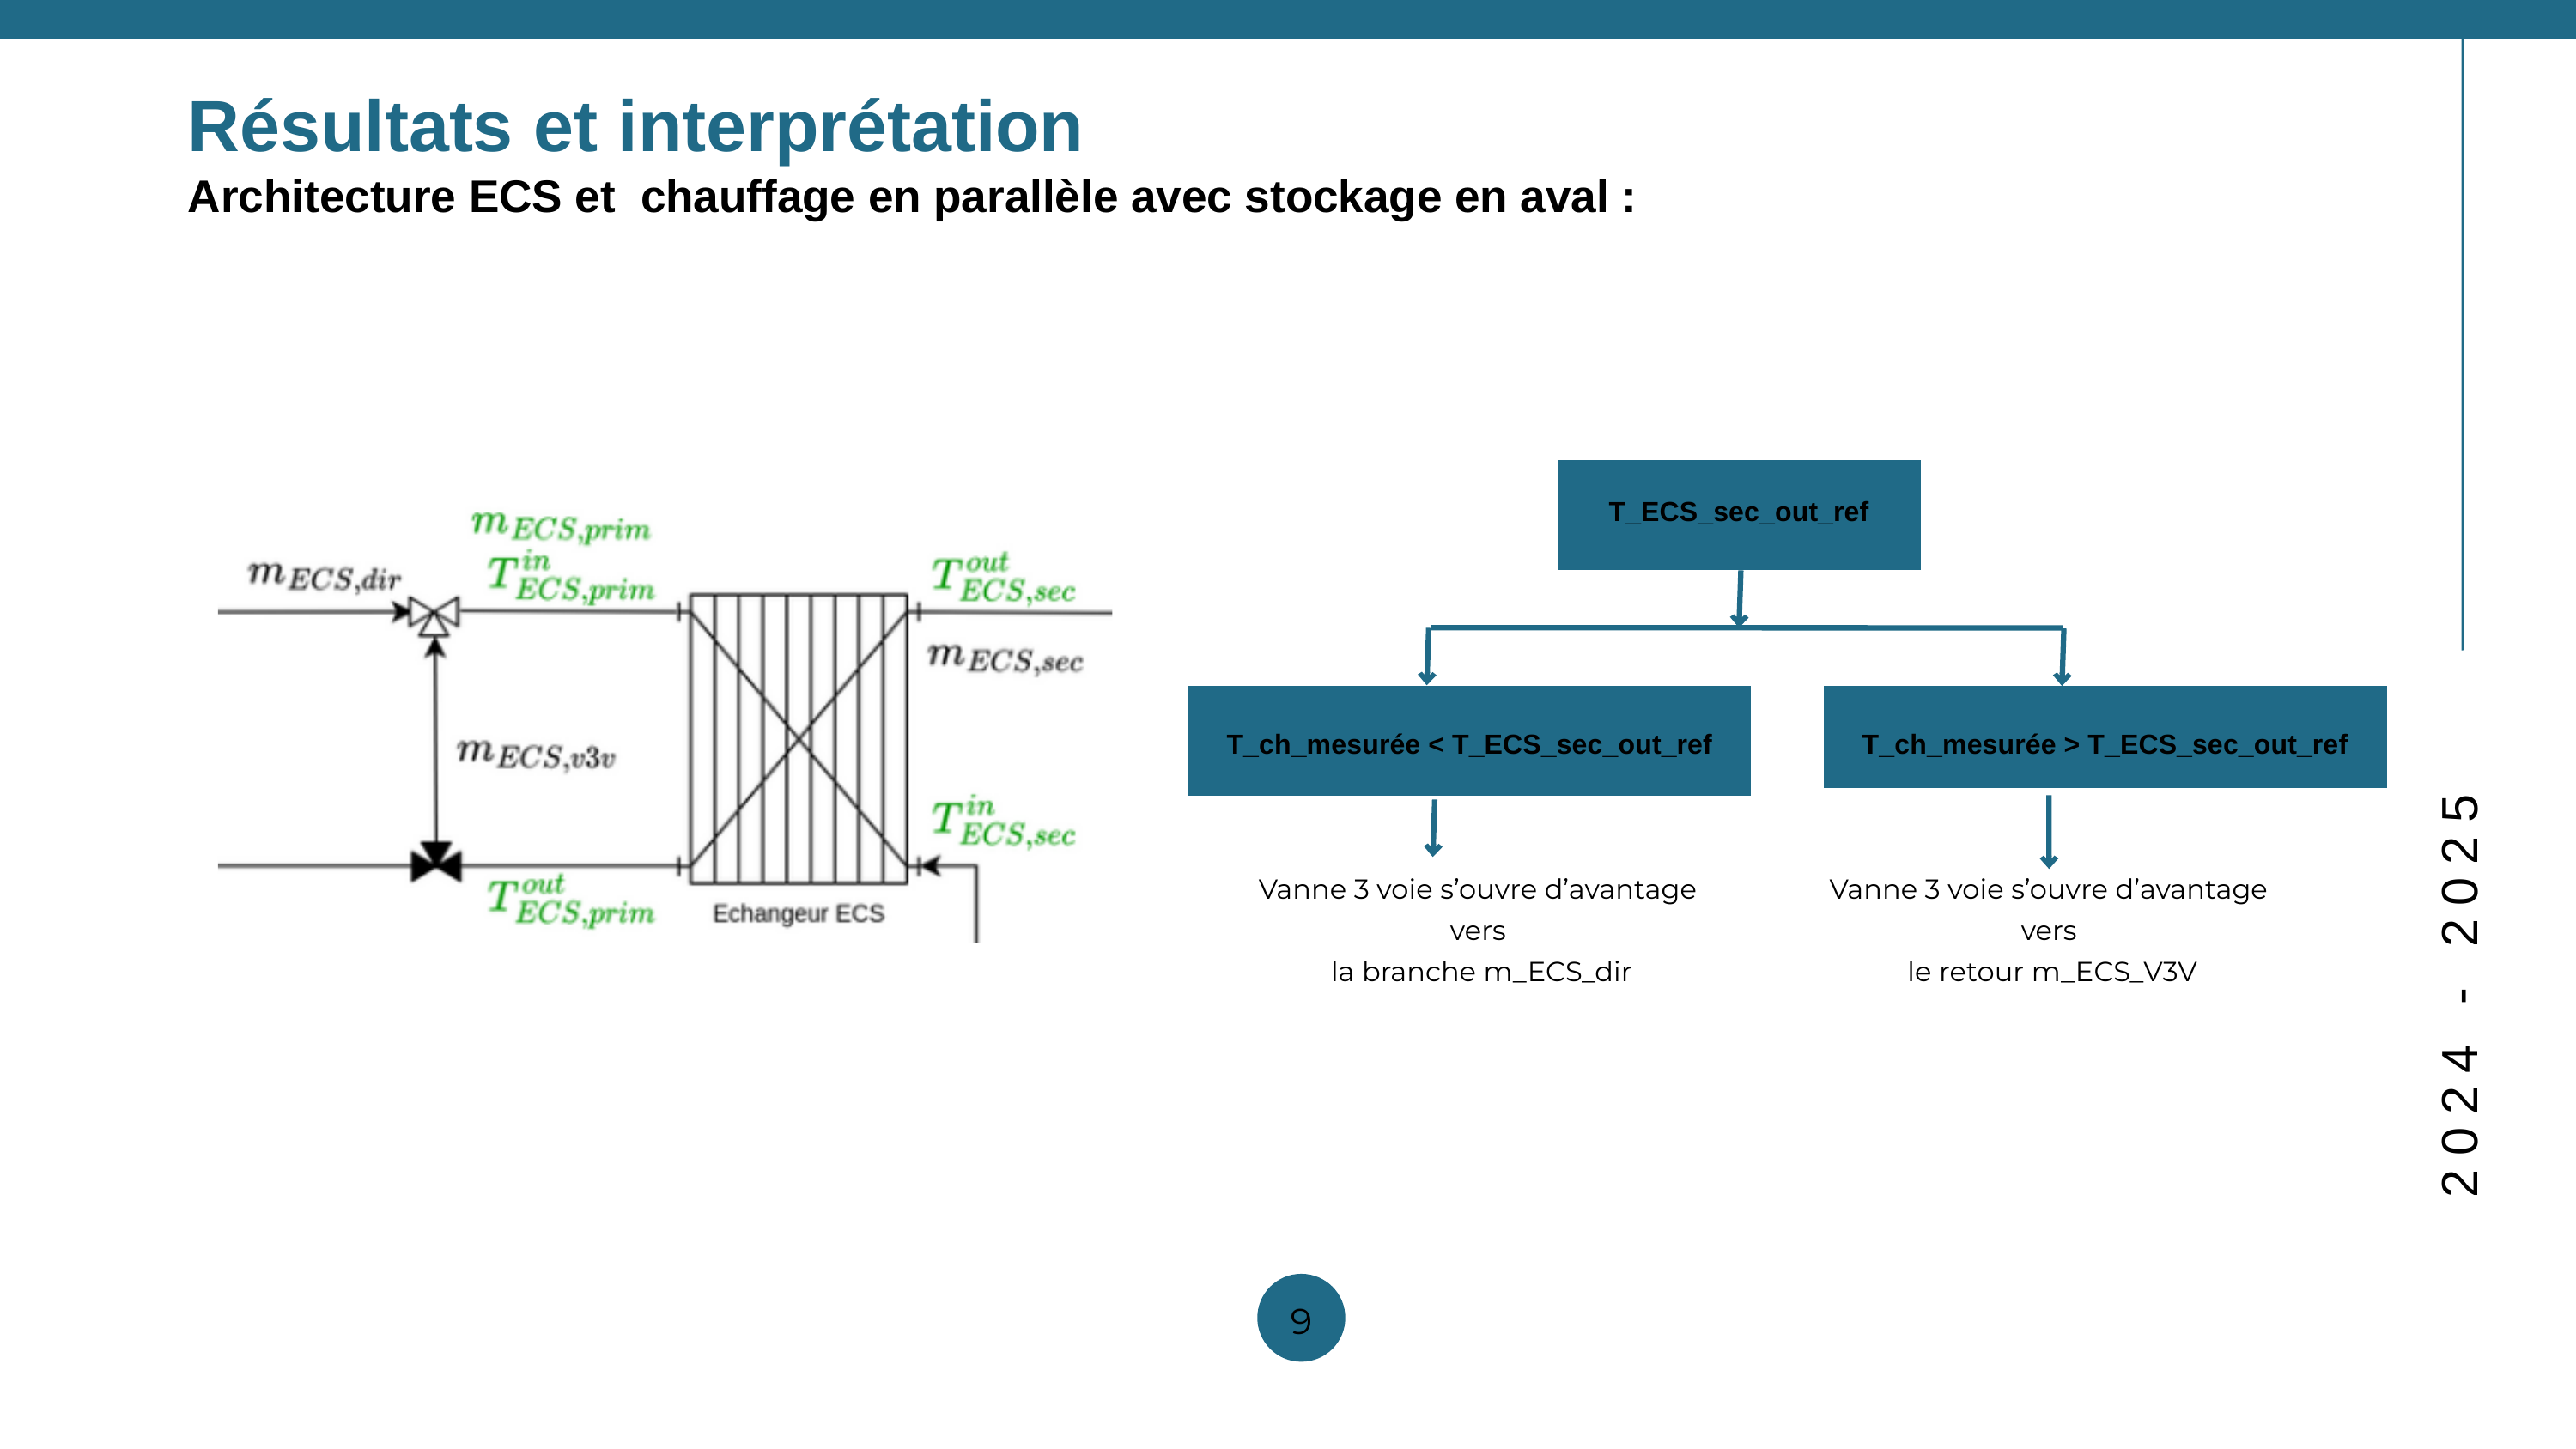

Résultats et interprétation
Architecture ECS et  chauffage en parallèle avec stockage en aval :

T_ECS_sec_out_ref

T_ch_mesurée < T_ECS_sec_out_ref
T_ch_mesurée > T_ECS_sec_out_ref

Vanne 3 voie s’ouvre d’avantage vers
 la branche m_ECS_dir
Vanne 3 voie s’ouvre d’avantage vers
 le retour m_ECS_V3V

2024 - 2025

9